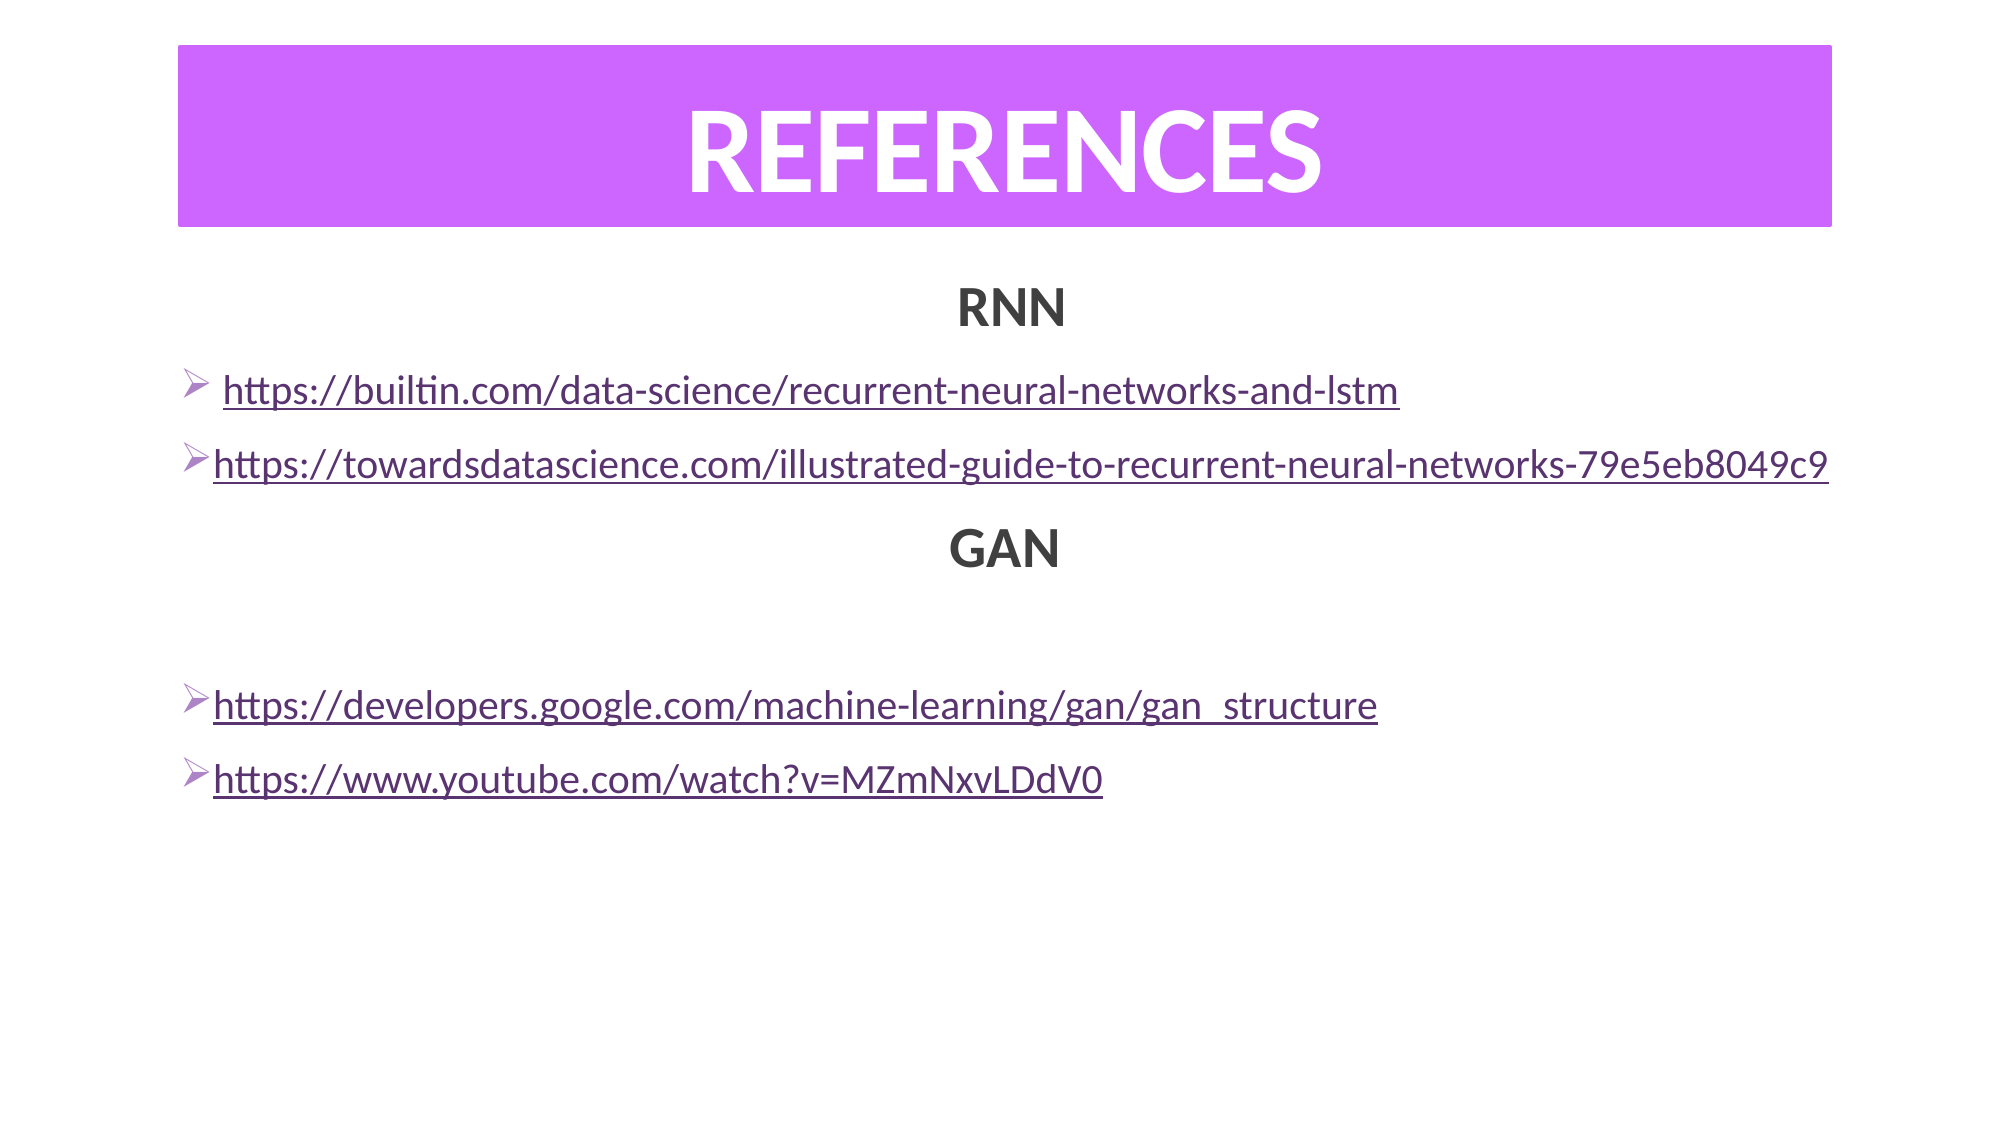

# REFERENCES
RNN
 https://builtin.com/data-science/recurrent-neural-networks-and-lstm
https://towardsdatascience.com/illustrated-guide-to-recurrent-neural-networks-79e5eb8049c9
GAN

https://developers.google.com/machine-learning/gan/gan_structure
https://www.youtube.com/watch?v=MZmNxvLDdV0